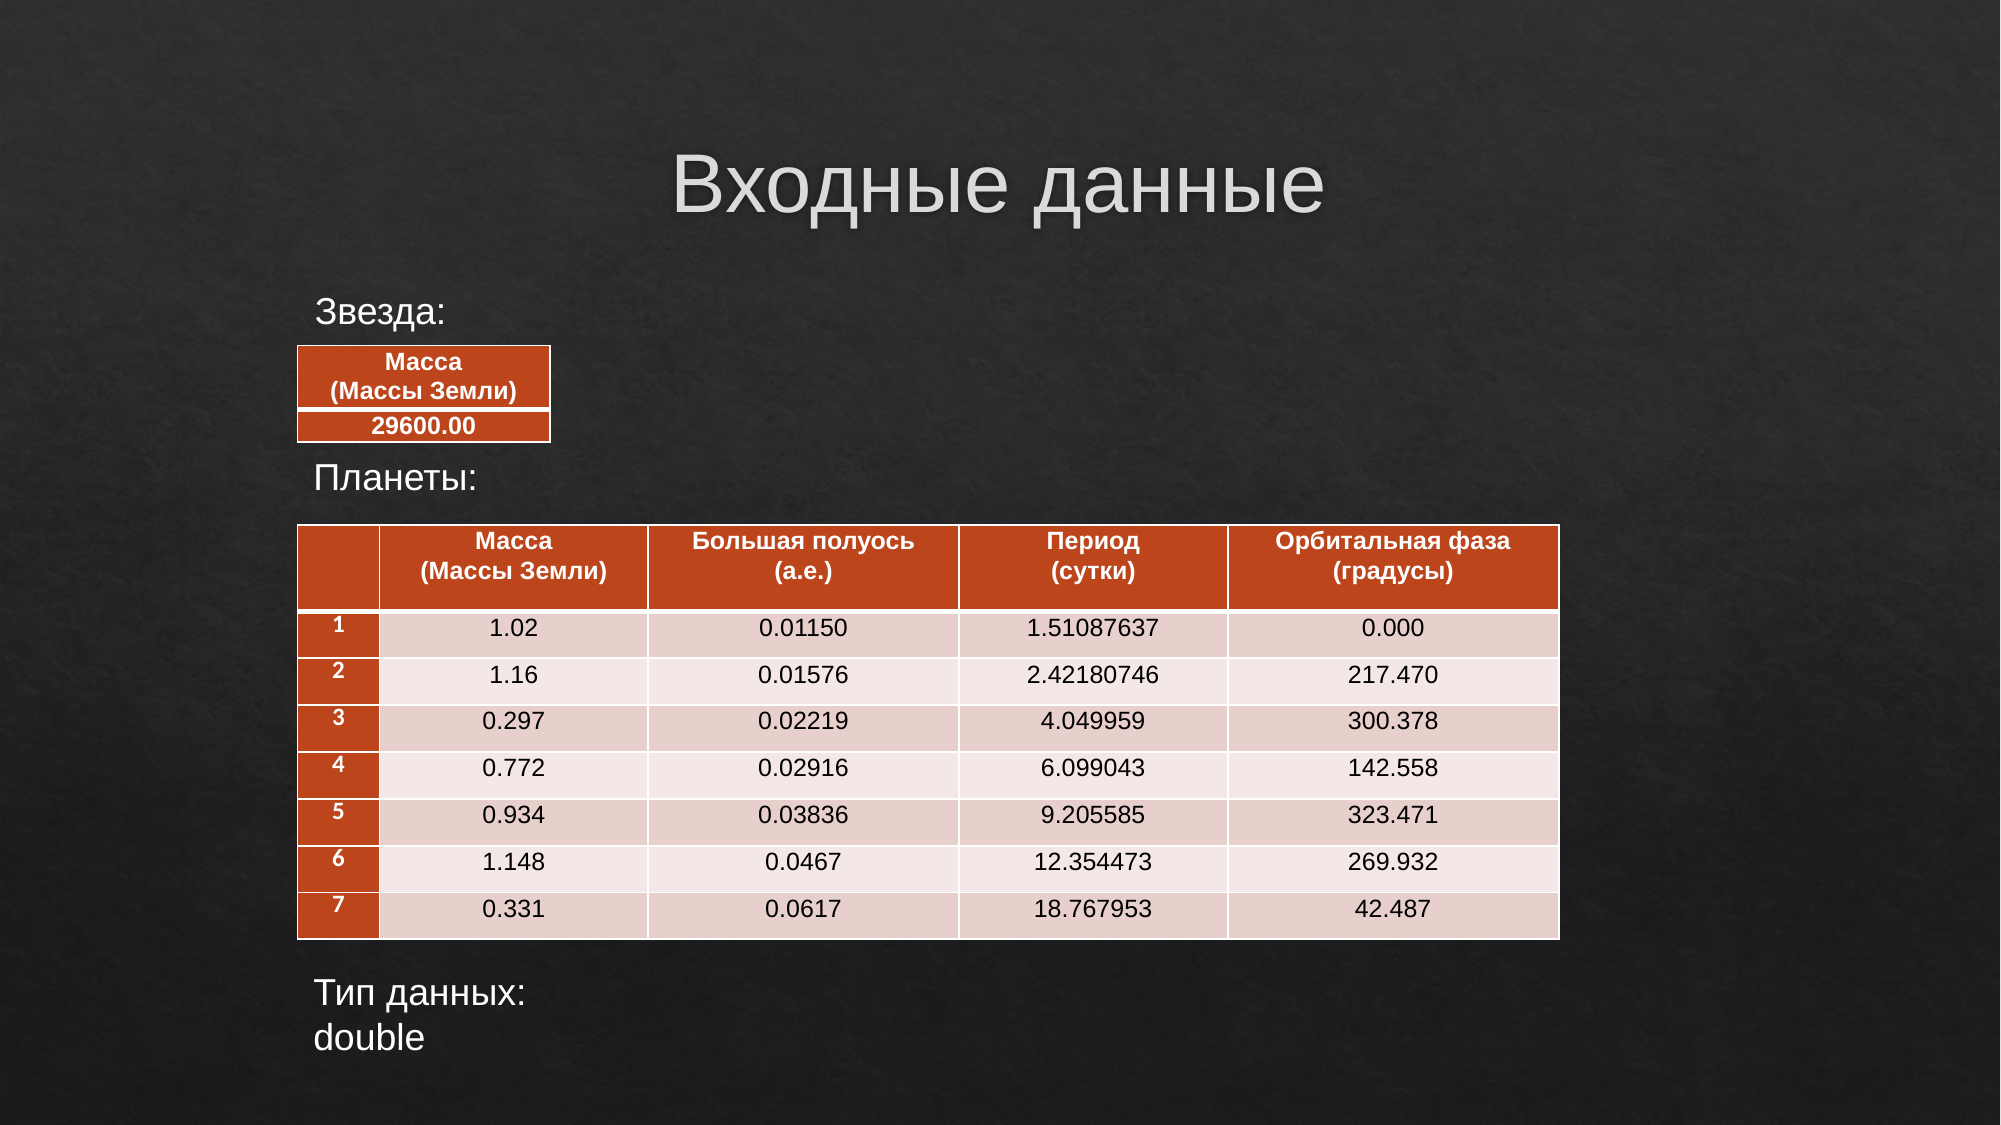

# Входные данные
Звезда:
| Масса (Массы Земли) |
| --- |
| 29600.00 |
Планеты:
|  | Масса (Массы Земли) | Большая полуось (а.е.) | Период (сутки) | Орбитальная фаза (градусы) |
| --- | --- | --- | --- | --- |
| 1 | 1.02 | 0.01150 | 1.51087637 | 0.000 |
| 2 | 1.16 | 0.01576 | 2.42180746 | 217.470 |
| 3 | 0.297 | 0.02219 | 4.049959 | 300.378 |
| 4 | 0.772 | 0.02916 | 6.099043 | 142.558 |
| 5 | 0.934 | 0.03836 | 9.205585 | 323.471 |
| 6 | 1.148 | 0.0467 | 12.354473 | 269.932 |
| 7 | 0.331 | 0.0617 | 18.767953 | 42.487 |
Тип данных:
double